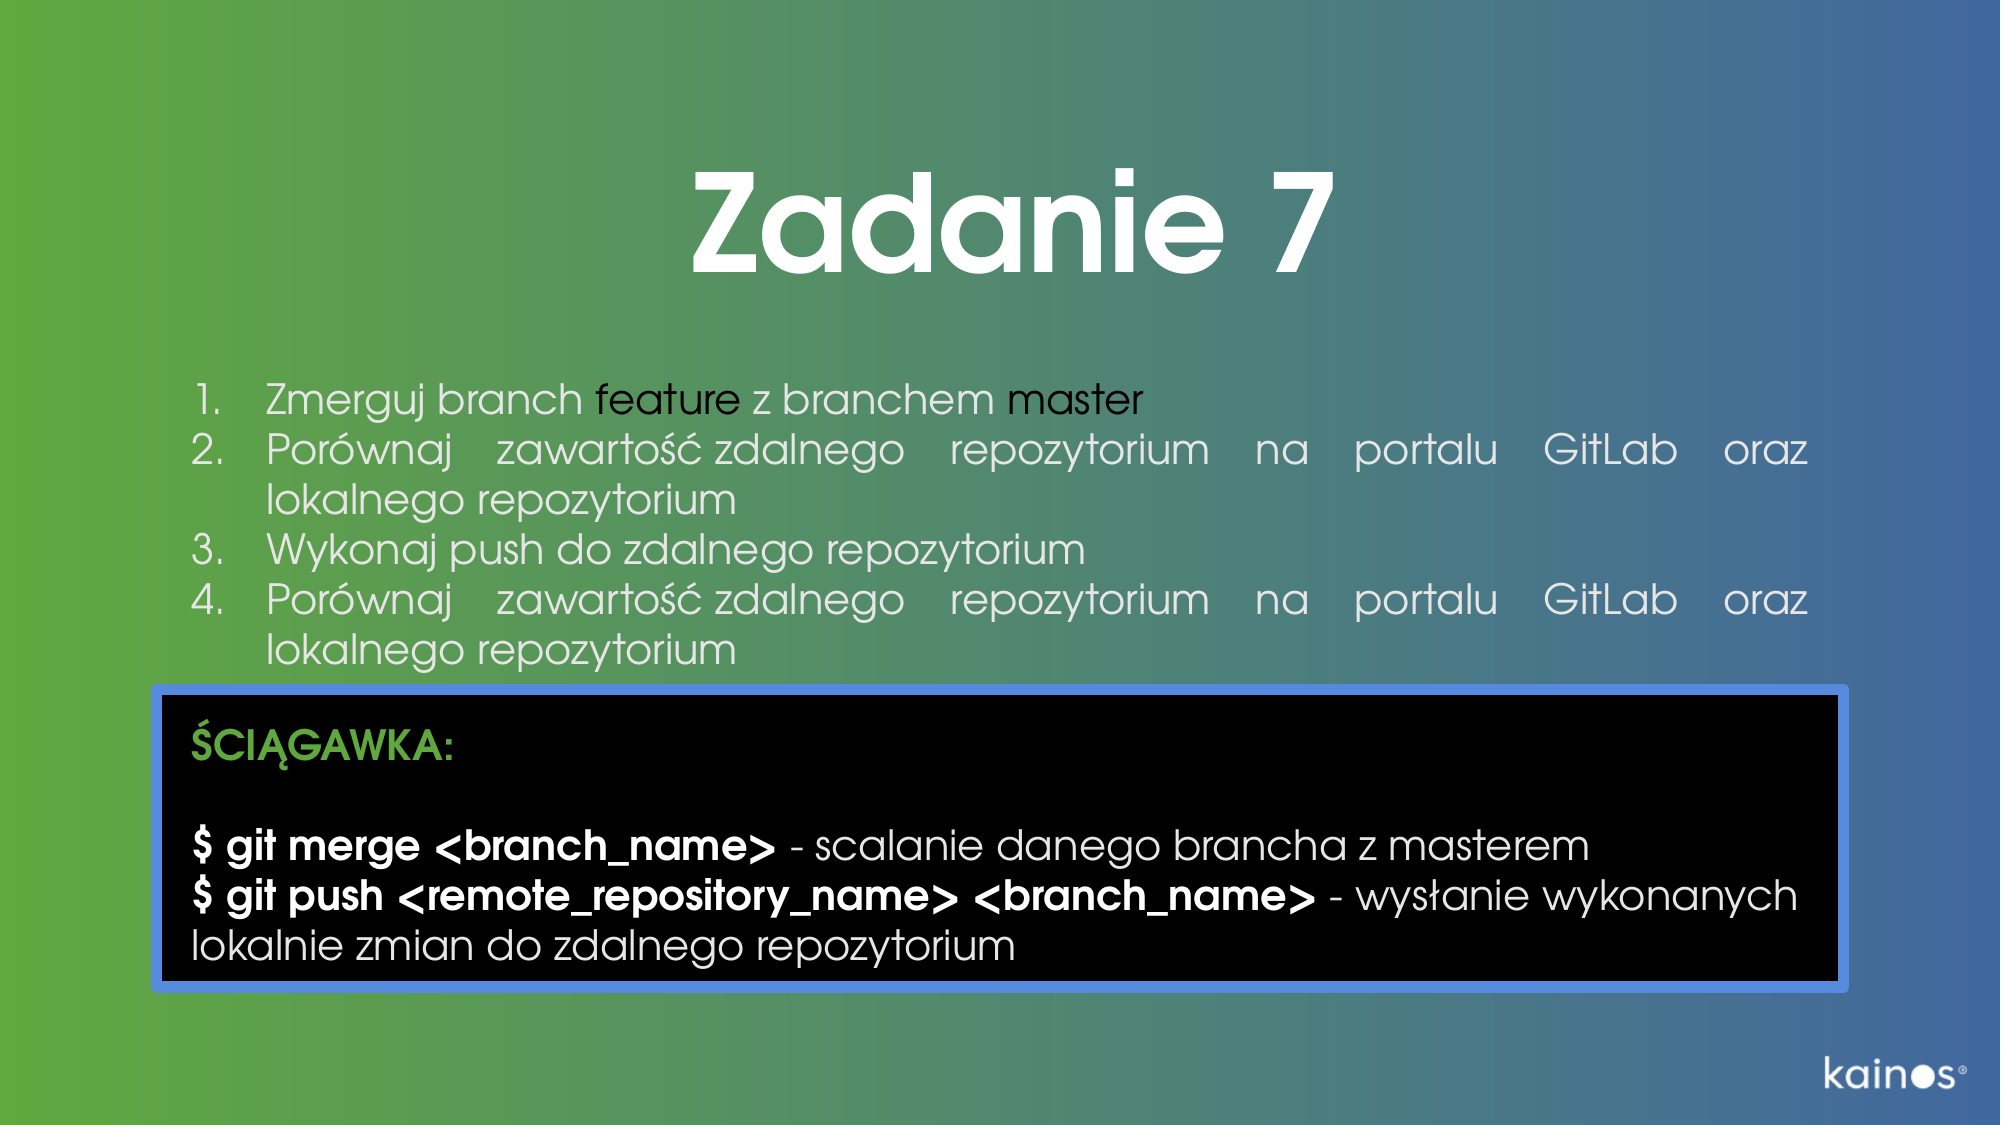

# Zadanie 7
Zmerguj branch feature z branchem master
Porównaj zawartość zdalnego repozytorium na portalu GitLab oraz lokalnego repozytorium
Wykonaj push do zdalnego repozytorium
Porównaj zawartość zdalnego repozytorium na portalu GitLab oraz lokalnego repozytorium
ŚCIĄGAWKA:

$ git merge <branch_name> - scalanie danego brancha z masterem
$ git push <remote_repository_name> <branch_name> - wysłanie wykonanych lokalnie zmian do zdalnego repozytorium